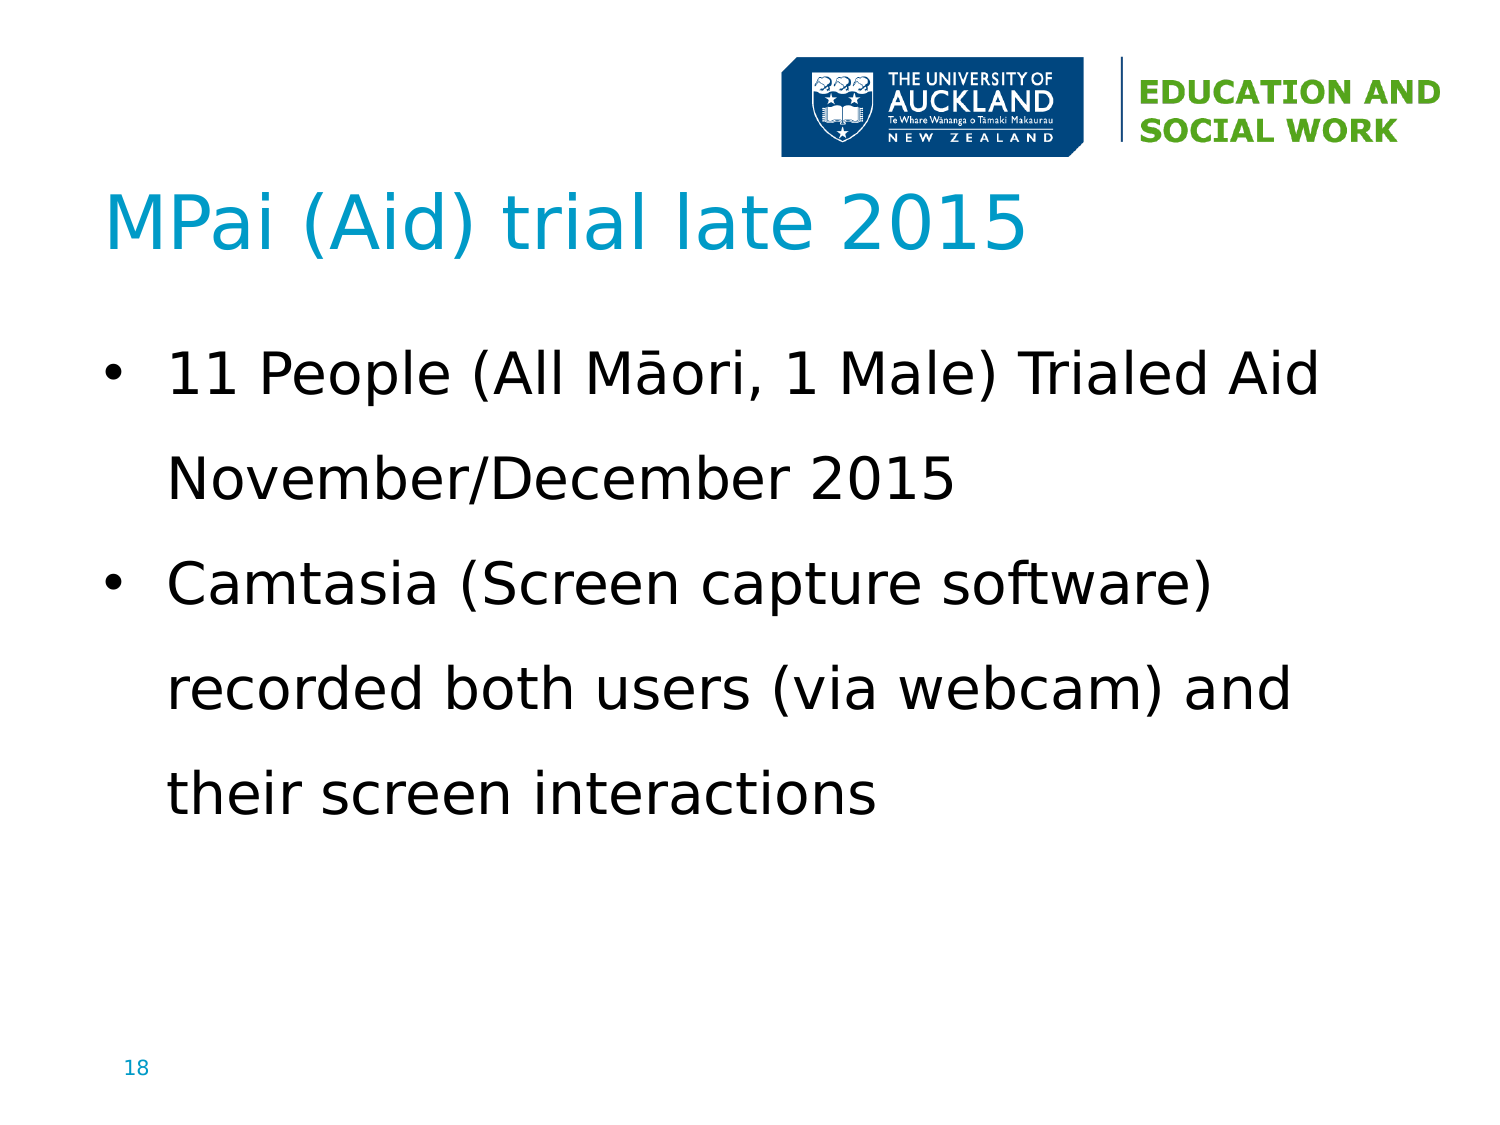

# MPai (Aid) trial late 2015
11 People (All Māori, 1 Male) Trialed Aid November/December 2015
Camtasia (Screen capture software) recorded both users (via webcam) and their screen interactions

18